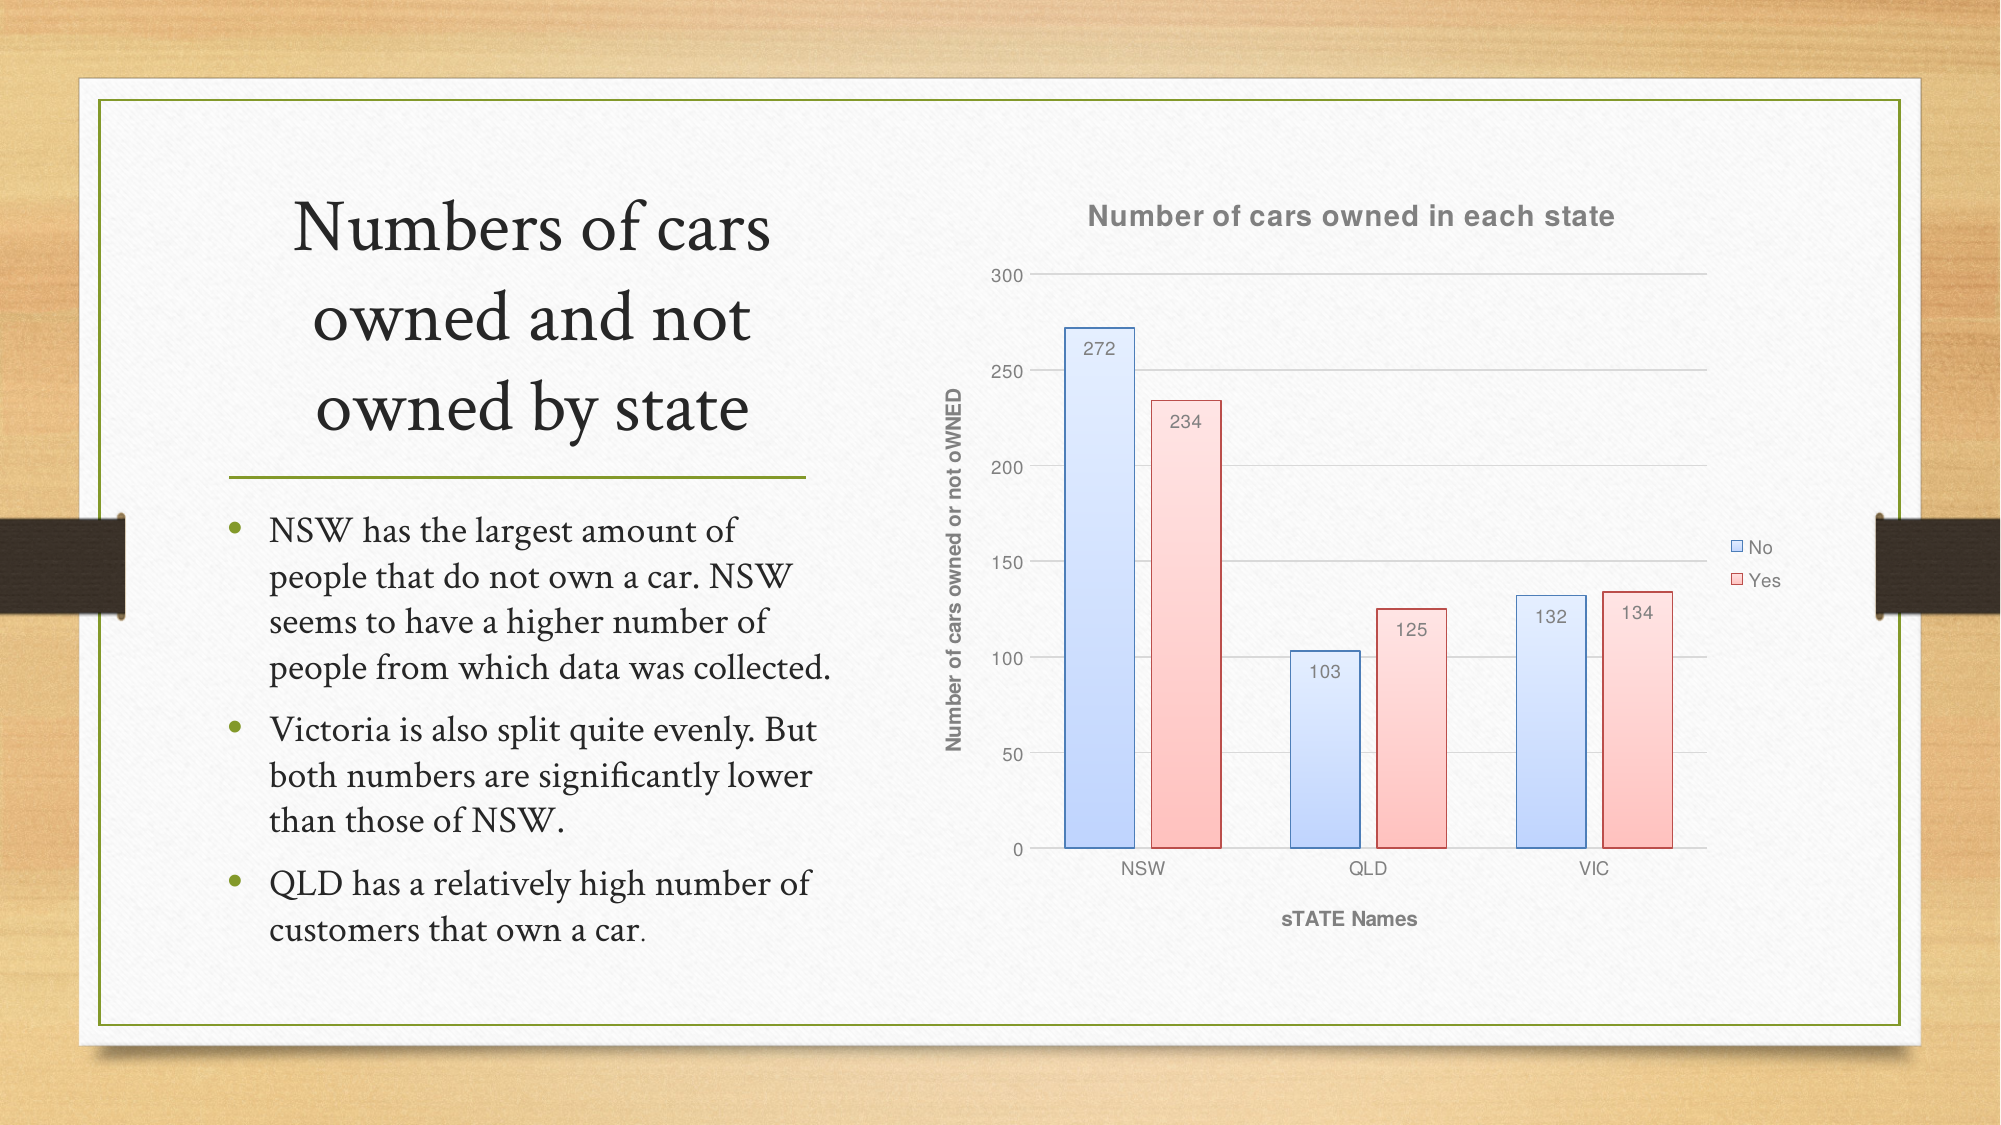

# Numbers of cars owned and not owned by state

### Chart: Number of cars owned in each state

| Category | No | Yes |
|---|---|---|
| NSW | 272.0 | 234.0 |
| QLD | 103.0 | 125.0 |
| VIC | 132.0 | 134.0 |
NSW has the largest amount of people that do not own a car. NSW seems to have a higher number of people from which data was collected.
Victoria is also split quite evenly. But both numbers are significantly lower than those of NSW.
QLD has a relatively high number of customers that own a car.